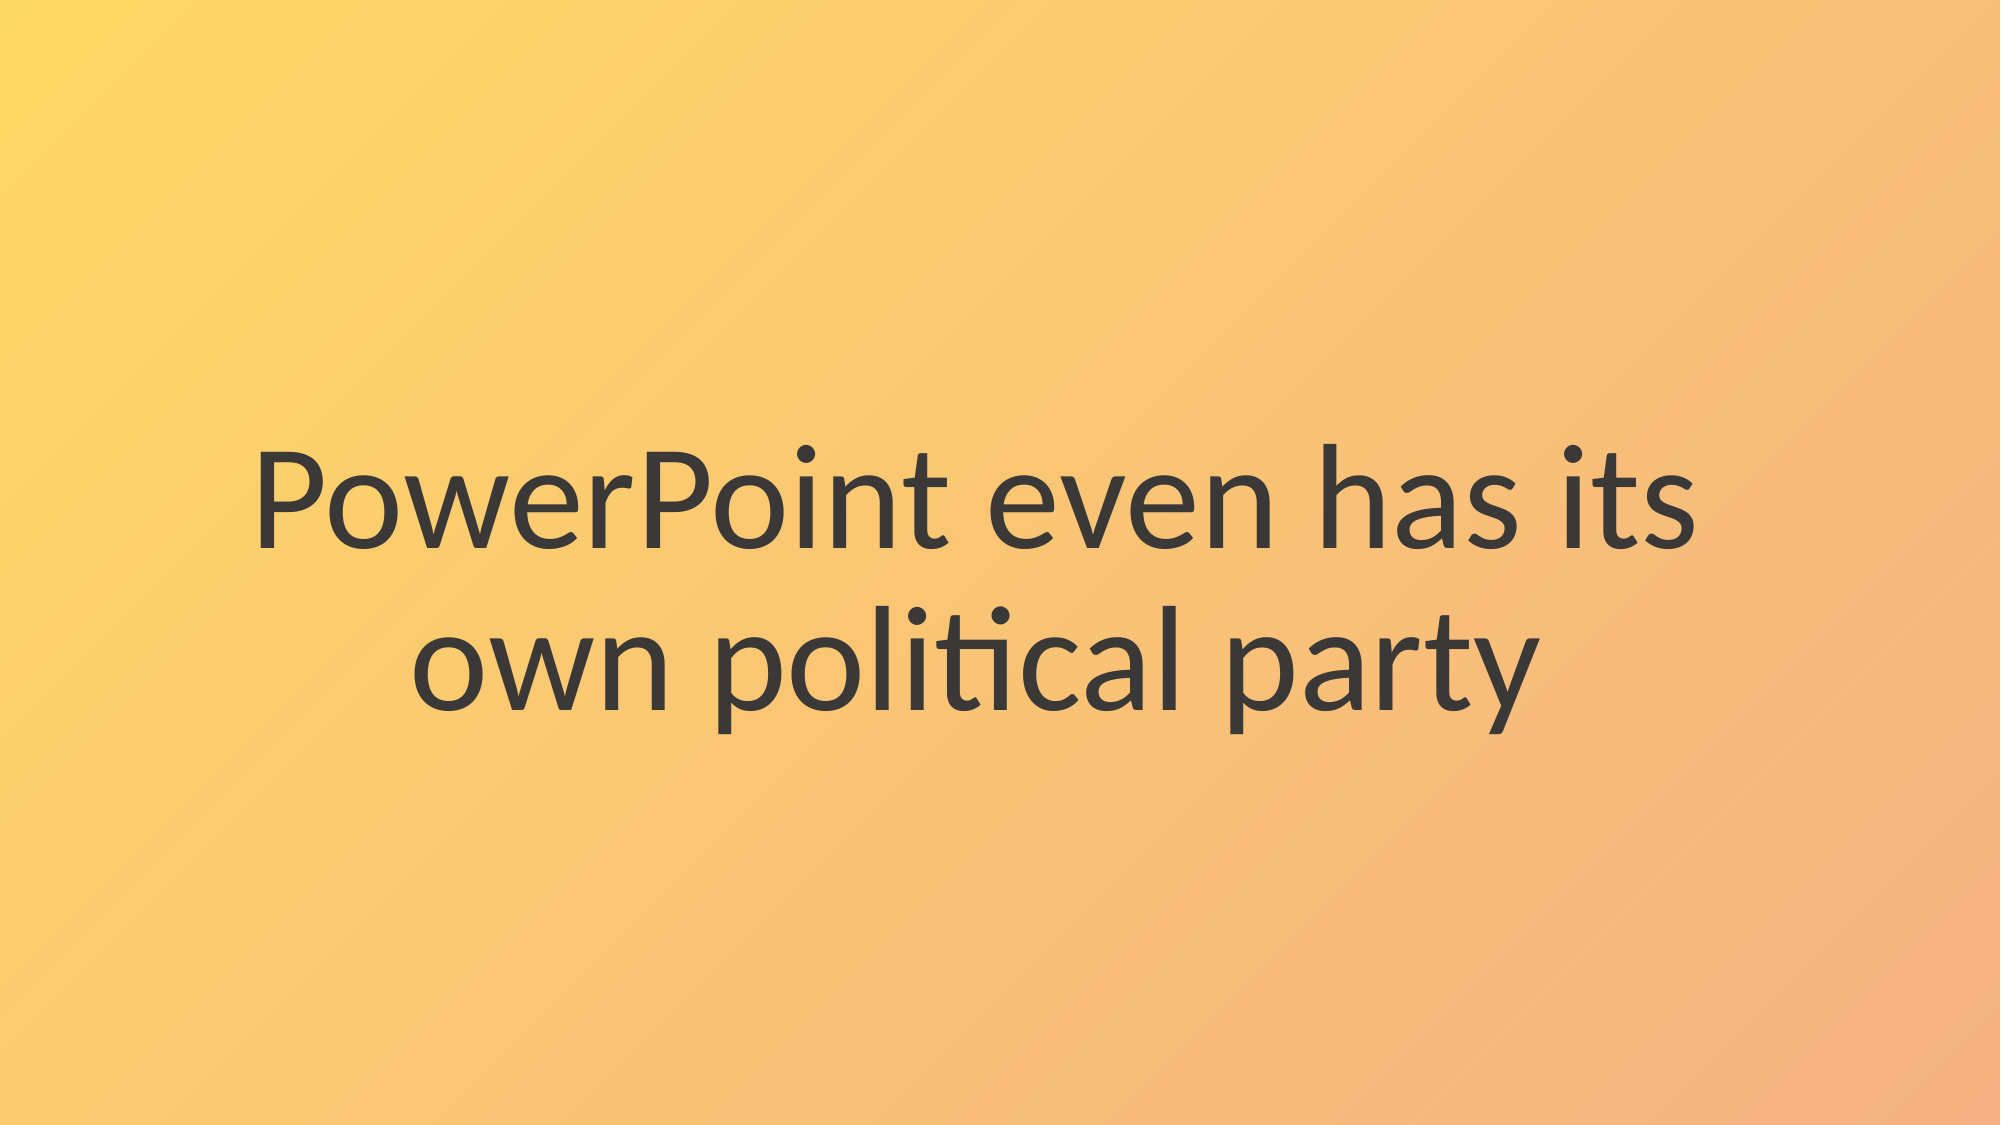

# PowerPoint even has its own political party